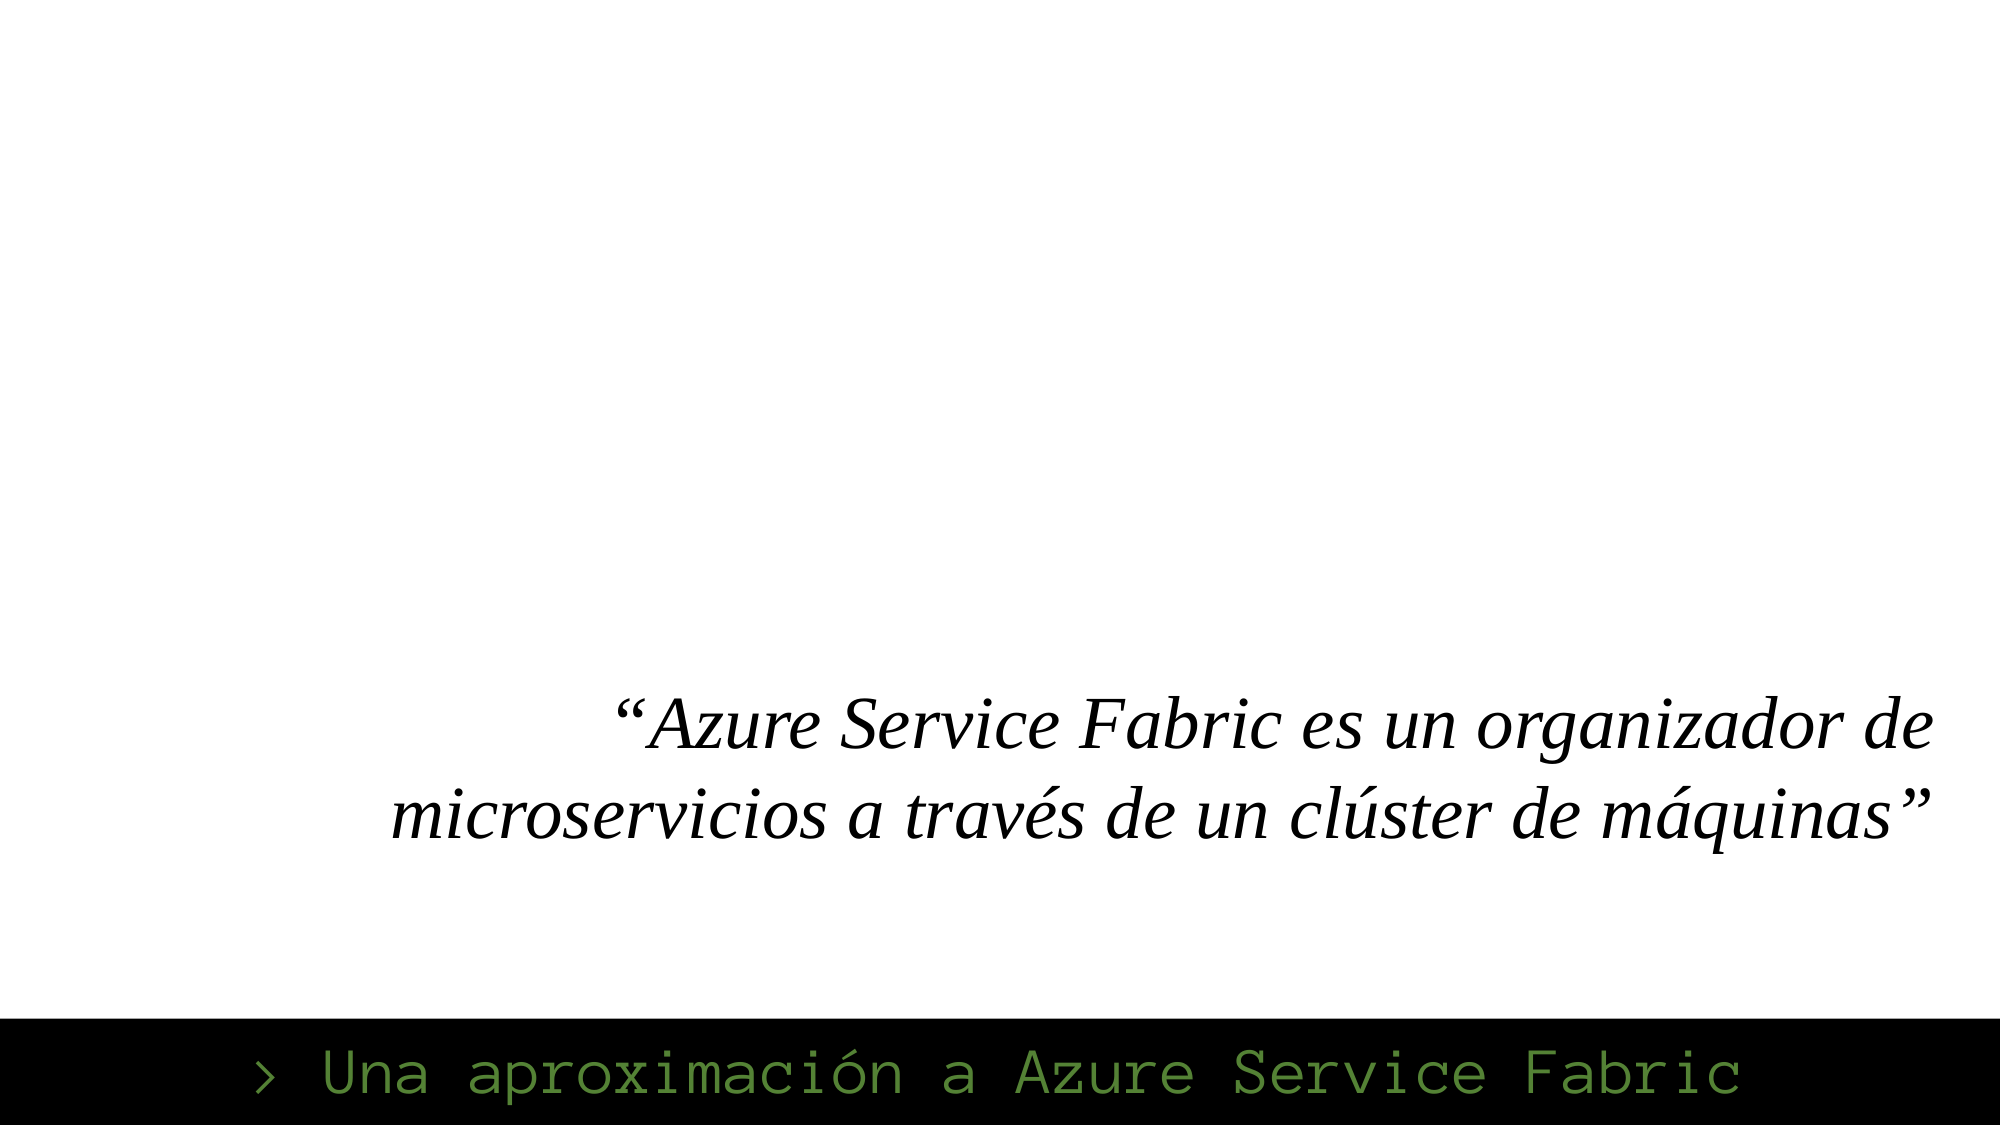

“Azure Service Fabric es un organizador de microservicios a través de un clúster de máquinas”
> Una aproximación a Azure Service Fabric